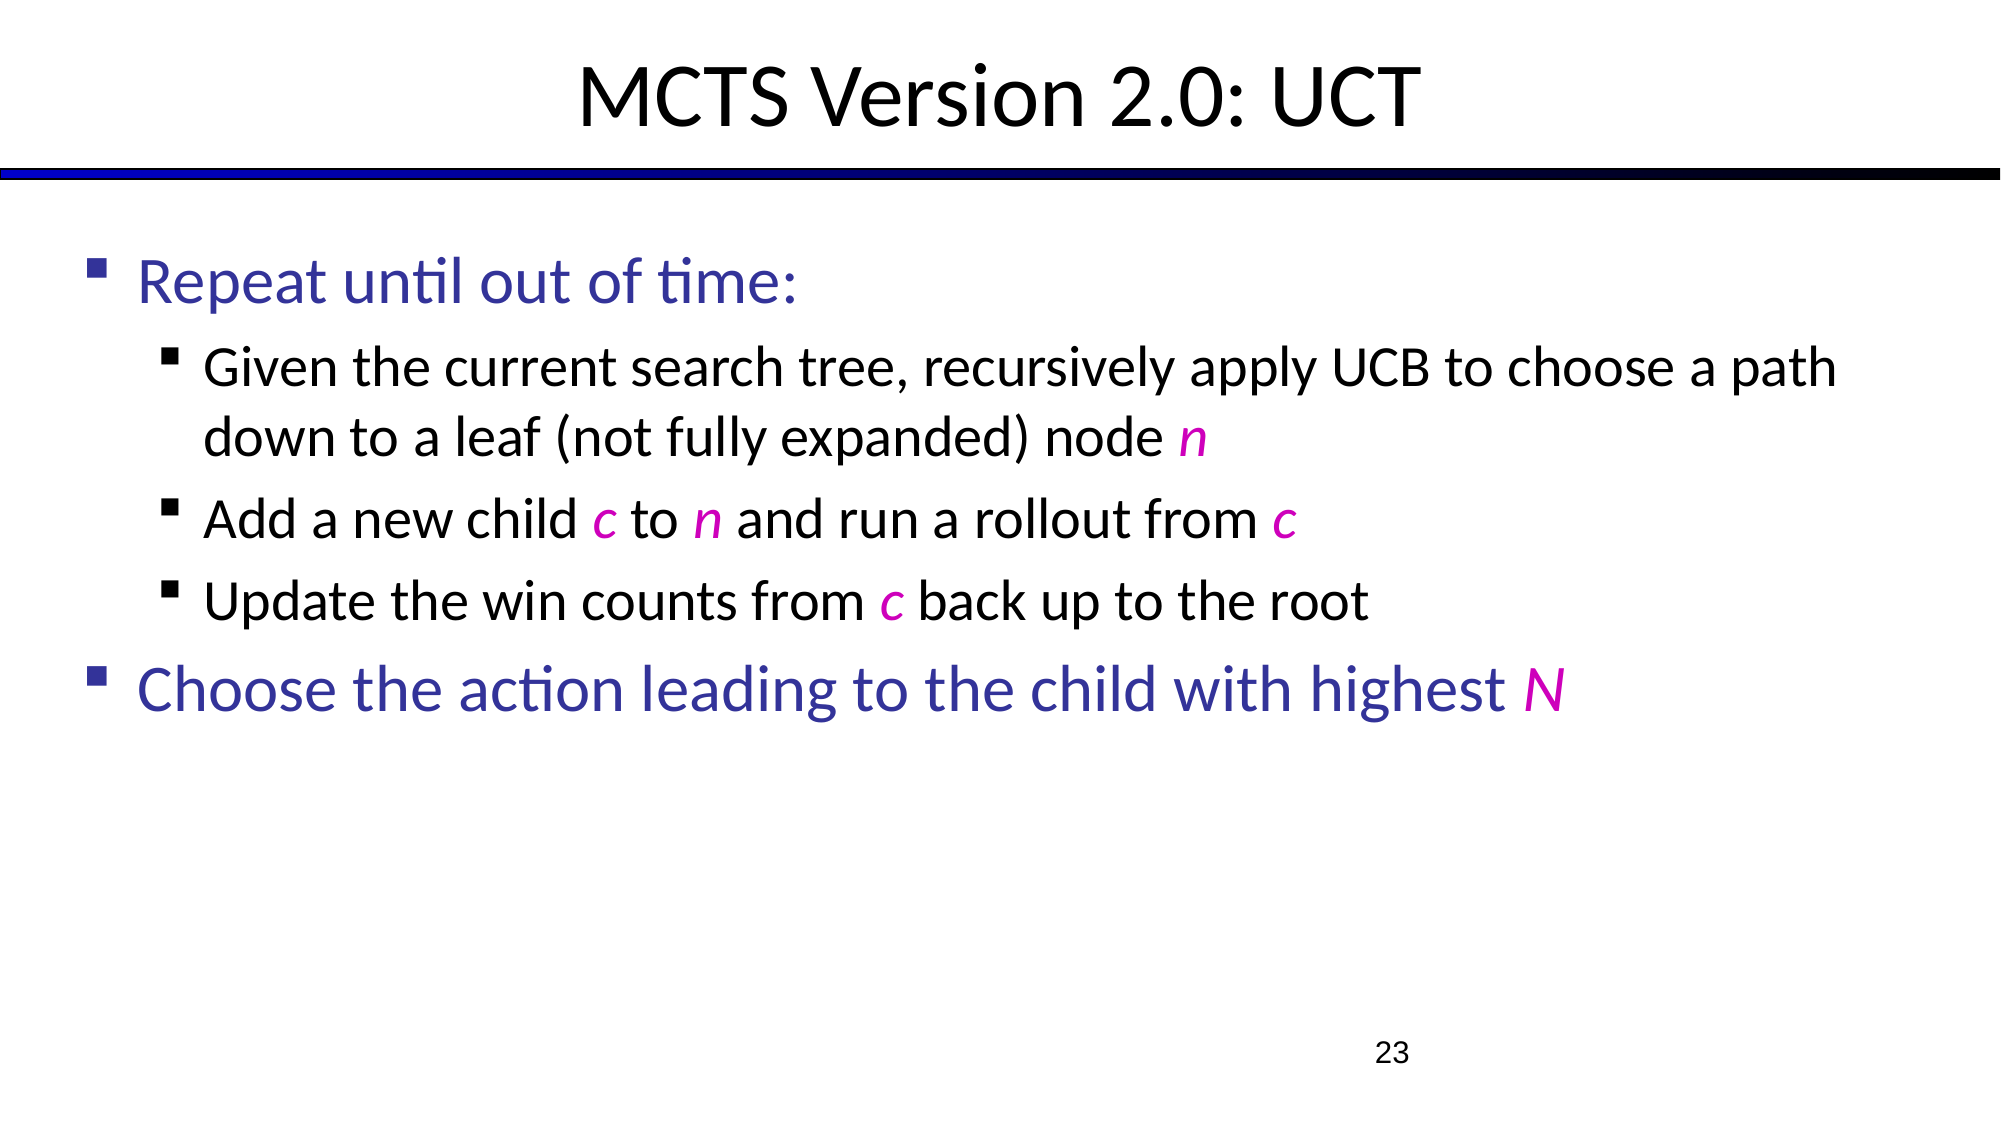

# MCTS Version 2.0: UCT
Repeat until out of time:
Given the current search tree, recursively apply UCB to choose a path down to a leaf (not fully expanded) node n
Add a new child c to n and run a rollout from c
Update the win counts from c back up to the root
Choose the action leading to the child with highest N
23